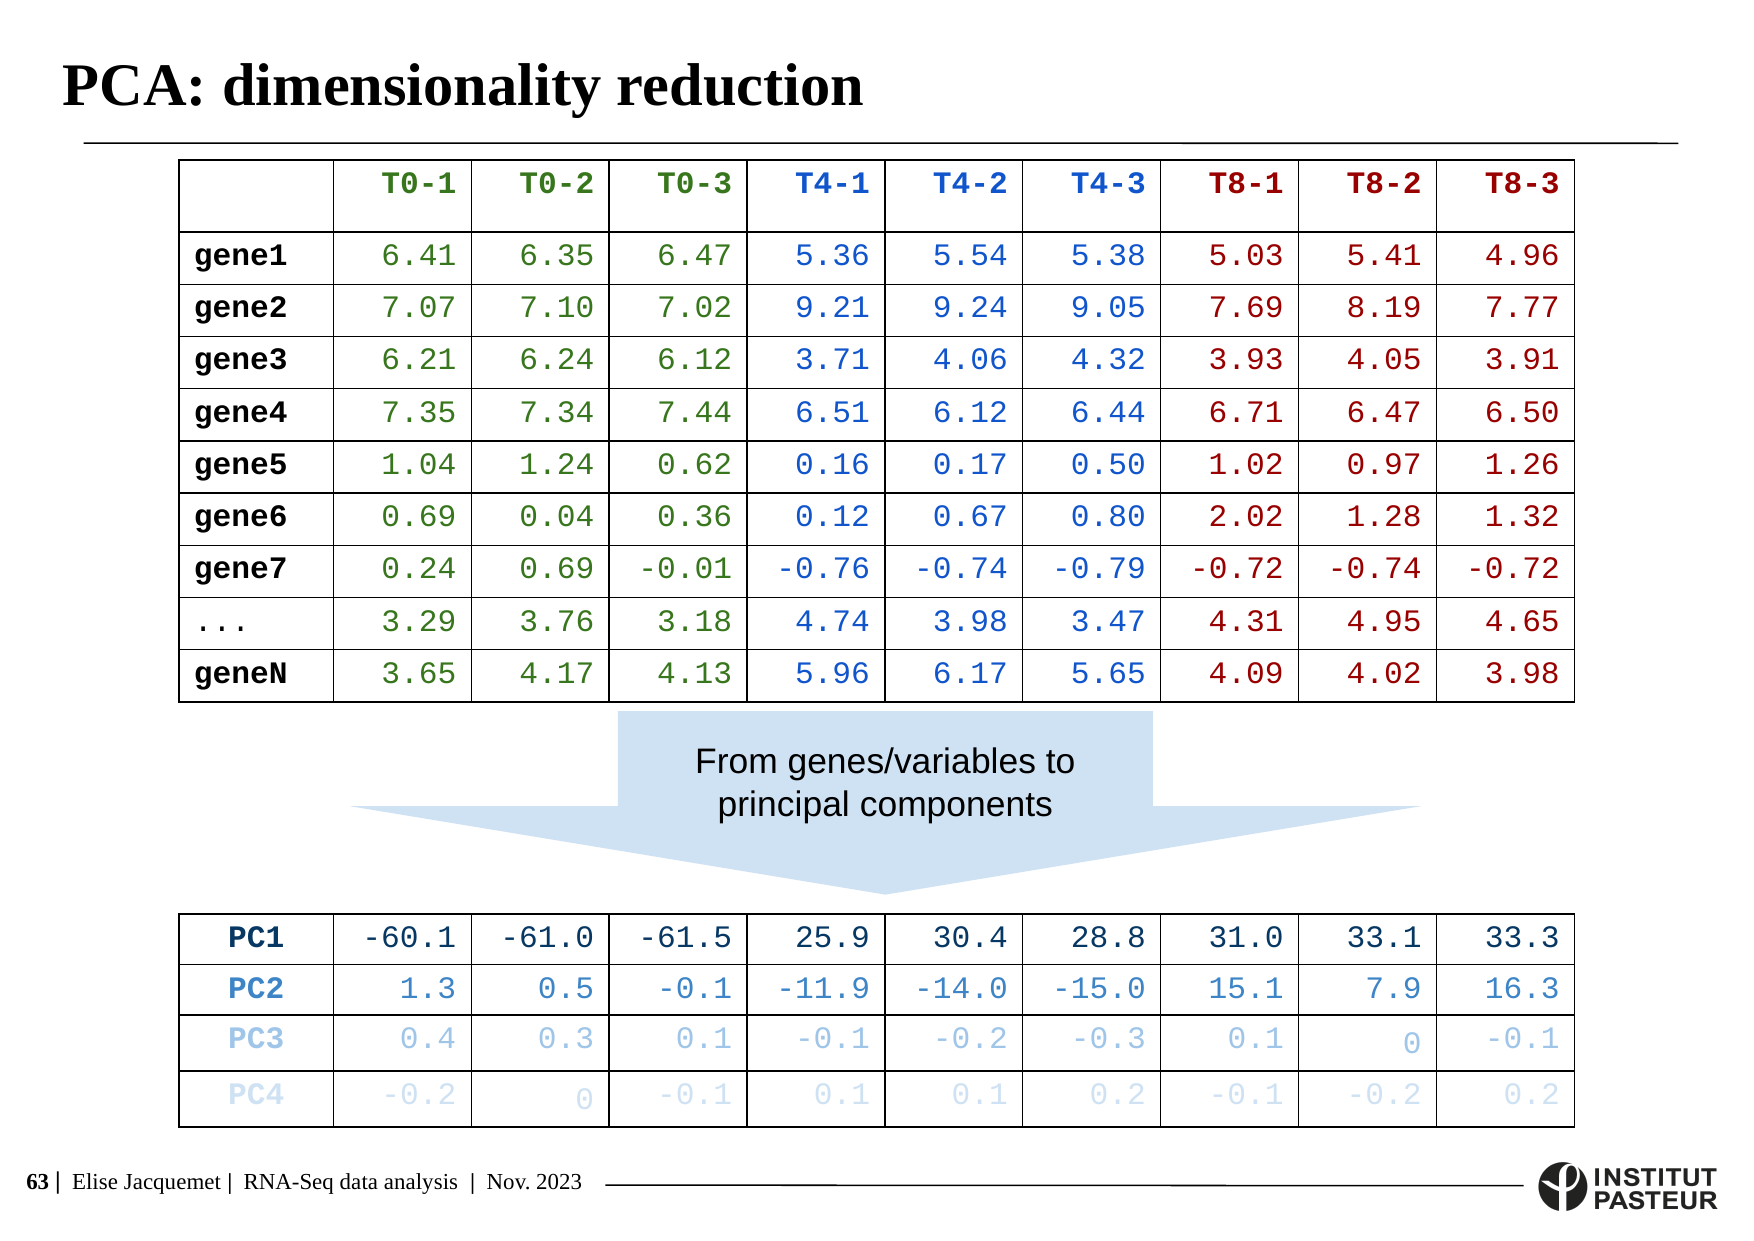

PCA: dimensionality reduction
|  | T0-1 | T0-2 | T0-3 | T4-1 | T4-2 | T4-3 | T8-1 | T8-2 | T8-3 |
| --- | --- | --- | --- | --- | --- | --- | --- | --- | --- |
| gene1 | 6.41 | 6.35 | 6.47 | 5.36 | 5.54 | 5.38 | 5.03 | 5.41 | 4.96 |
| gene2 | 7.07 | 7.10 | 7.02 | 9.21 | 9.24 | 9.05 | 7.69 | 8.19 | 7.77 |
| gene3 | 6.21 | 6.24 | 6.12 | 3.71 | 4.06 | 4.32 | 3.93 | 4.05 | 3.91 |
| gene4 | 7.35 | 7.34 | 7.44 | 6.51 | 6.12 | 6.44 | 6.71 | 6.47 | 6.50 |
| gene5 | 1.04 | 1.24 | 0.62 | 0.16 | 0.17 | 0.50 | 1.02 | 0.97 | 1.26 |
| gene6 | 0.69 | 0.04 | 0.36 | 0.12 | 0.67 | 0.80 | 2.02 | 1.28 | 1.32 |
| gene7 | 0.24 | 0.69 | -0.01 | -0.76 | -0.74 | -0.79 | -0.72 | -0.74 | -0.72 |
| ... | 3.29 | 3.76 | 3.18 | 4.74 | 3.98 | 3.47 | 4.31 | 4.95 | 4.65 |
| geneN | 3.65 | 4.17 | 4.13 | 5.96 | 6.17 | 5.65 | 4.09 | 4.02 | 3.98 |
From genes/variables to principal components
| PC1 | -60.1 | -61.0 | -61.5 | 25.9 | 30.4 | 28.8 | 31.0 | 33.1 | 33.3 |
| --- | --- | --- | --- | --- | --- | --- | --- | --- | --- |
| PC2 | 1.3 | 0.5 | -0.1 | -11.9 | -14.0 | -15.0 | 15.1 | 7.9 | 16.3 |
| PC3 | 0.4 | 0.3 | 0.1 | -0.1 | -0.2 | -0.3 | 0.1 | 0 | -0.1 |
| PC4 | -0.2 | 0 | -0.1 | 0.1 | 0.1 | 0.2 | -0.1 | -0.2 | 0.2 |